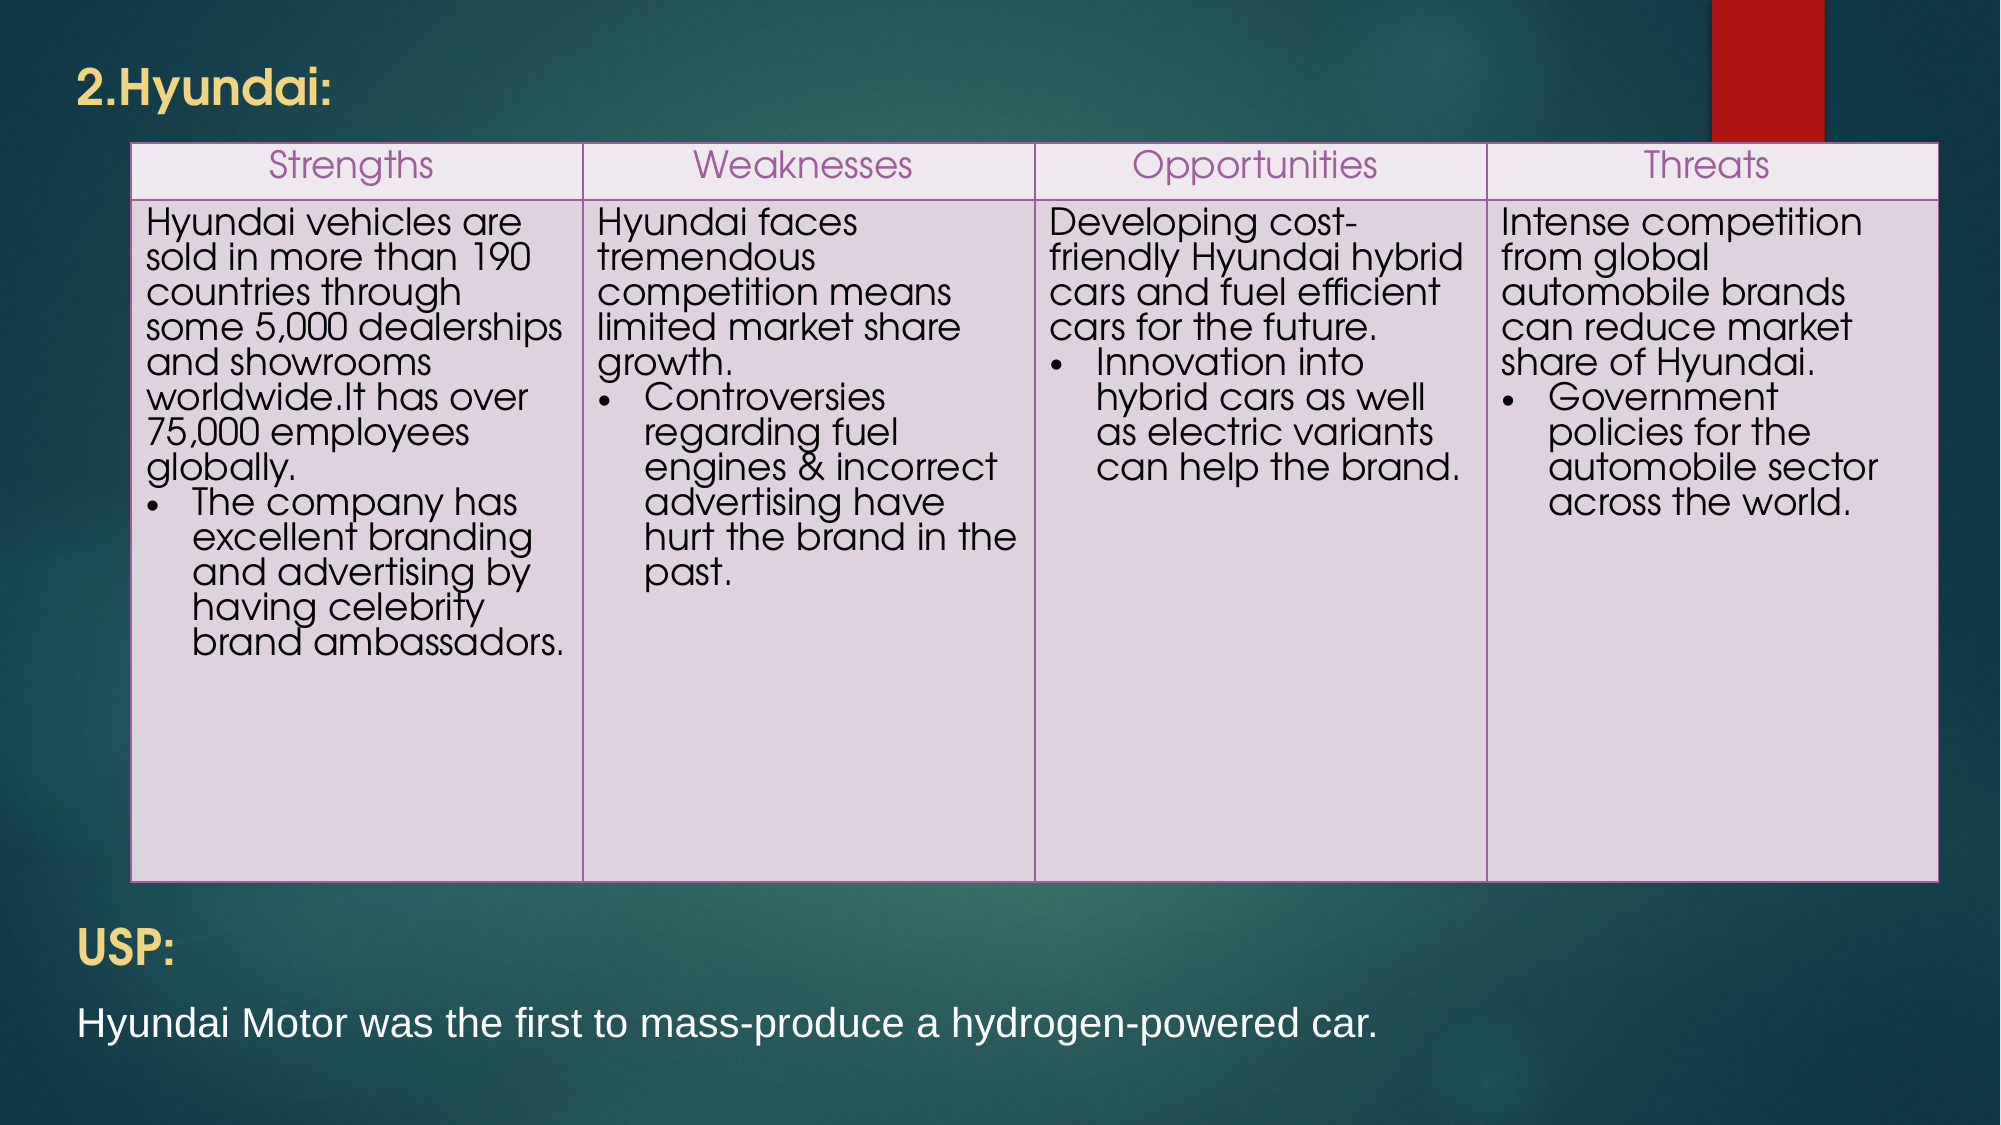

# 2.Hyundai:
| Strengths | Weaknesses | Opportunities | Threats |
| --- | --- | --- | --- |
| Hyundai vehicles are sold in more than 190 countries through some 5,000 dealerships and showrooms worldwide.It has over 75,000 employees globally. The company has excellent branding and advertising by having celebrity brand ambassadors. | Hyundai faces tremendous competition means limited market share growth. Controversies regarding fuel engines & incorrect advertising have hurt the brand in the past. | Developing cost-friendly Hyundai hybrid cars and fuel efficient cars for the future. Innovation into hybrid cars as well as electric variants can help the brand. | Intense competition from global automobile brands can reduce market share of Hyundai. Government policies for the automobile sector across the world. |
USP:
Hyundai Motor was the first to mass-produce a hydrogen-powered car.